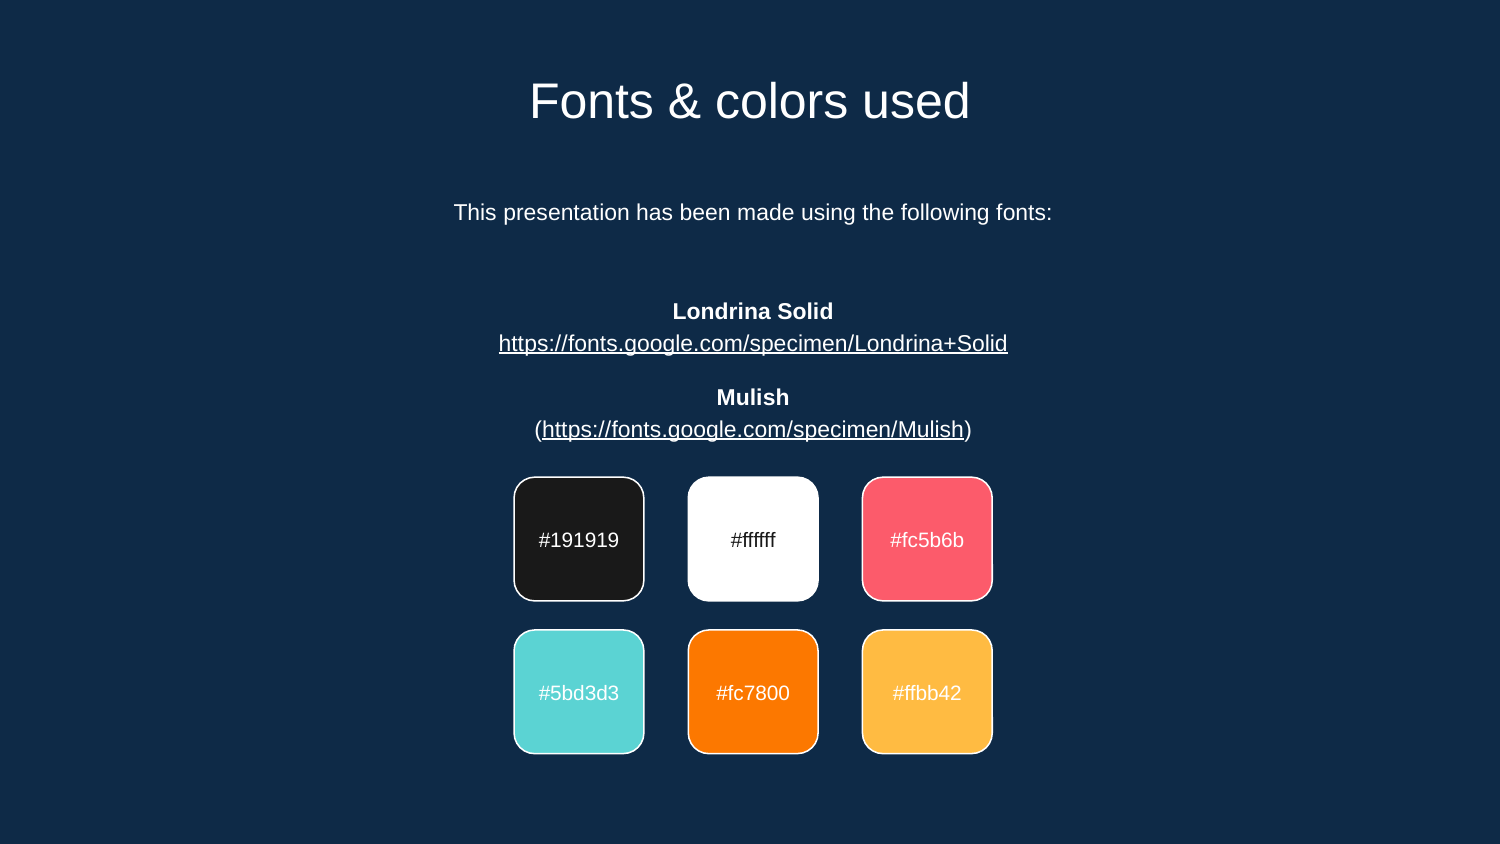

# Fonts & colors used
This presentation has been made using the following fonts:

Londrina Solid
https://fonts.google.com/specimen/Londrina+Solid

Mulish
(https://fonts.google.com/specimen/Mulish)

#191919
#ffffff
#fc5b6b

#5bd3d3
#fc7800
#ffbb42